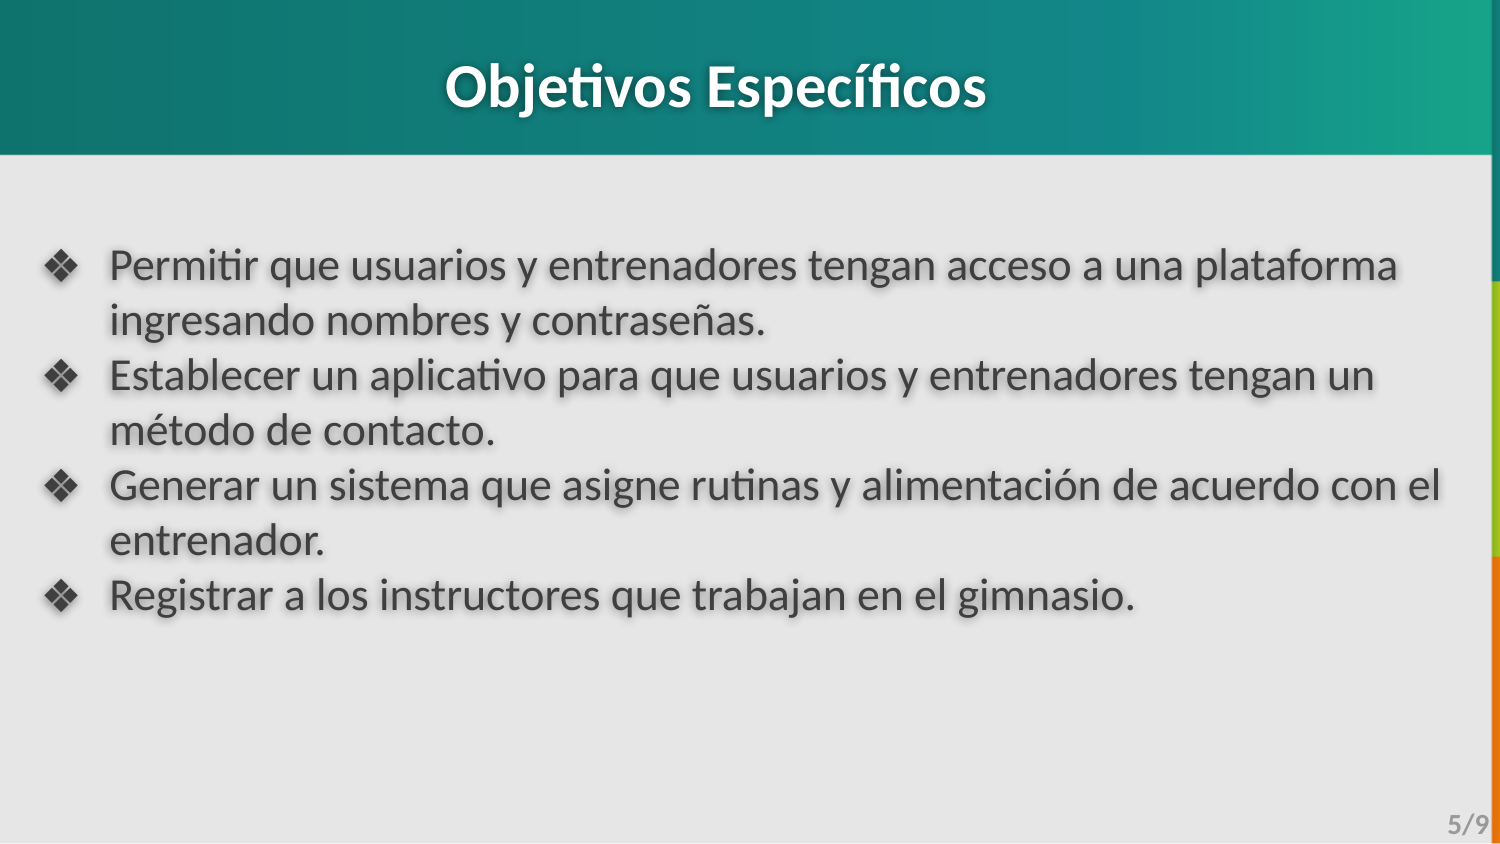

Objetivos Específicos
Permitir que usuarios y entrenadores tengan acceso a una plataforma ingresando nombres y contraseñas.
Establecer un aplicativo para que usuarios y entrenadores tengan un método de contacto.
Generar un sistema que asigne rutinas y alimentación de acuerdo con el entrenador.
Registrar a los instructores que trabajan en el gimnasio.
5/9